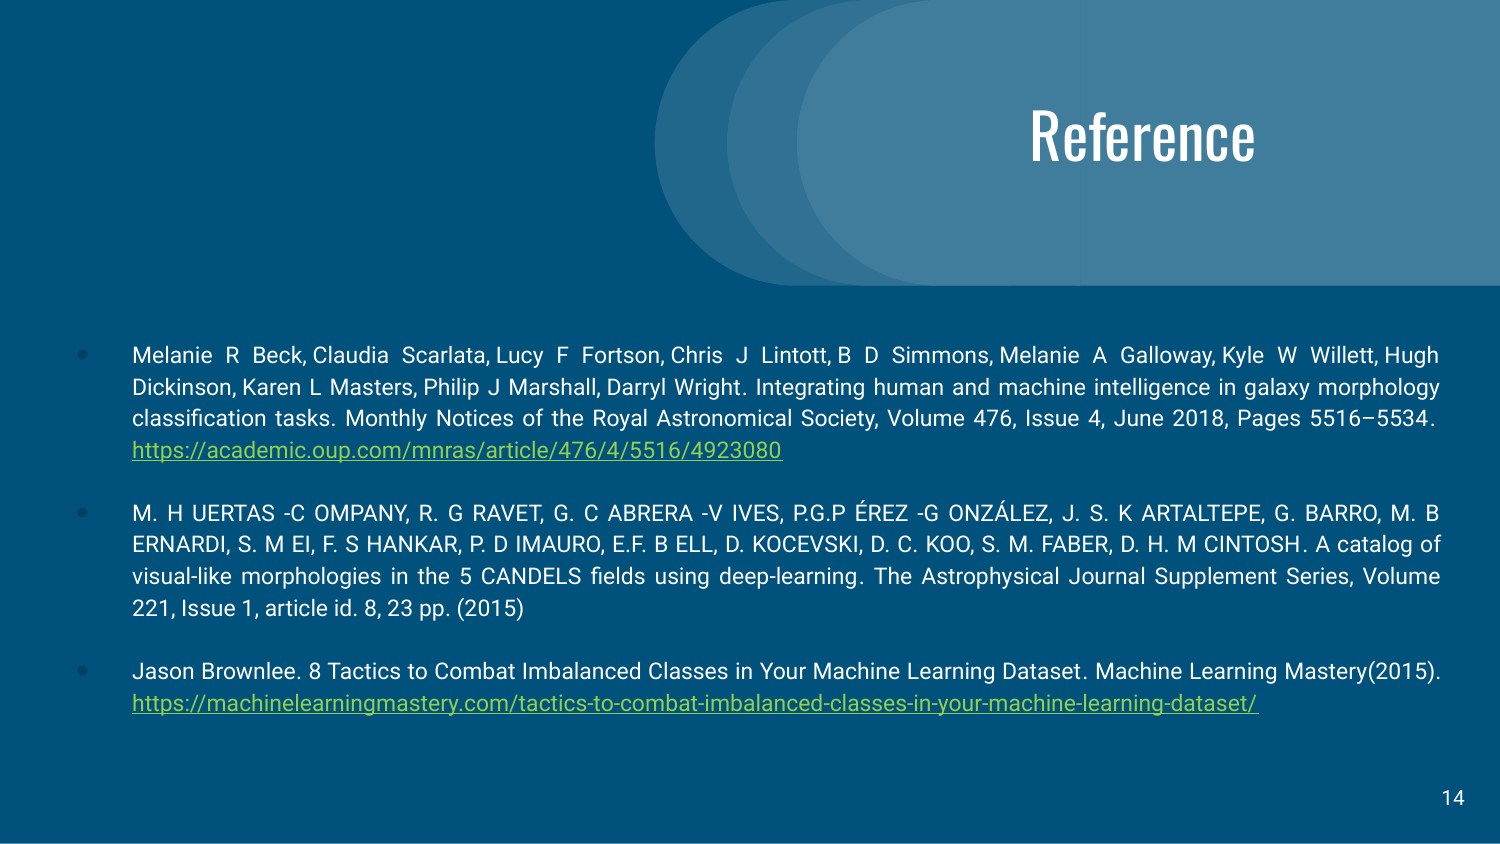

Reference
Melanie R Beck, Claudia Scarlata, Lucy F Fortson, Chris J Lintott, B D Simmons, Melanie A Galloway, Kyle W Willett, Hugh Dickinson, Karen L Masters, Philip J Marshall, Darryl Wright. Integrating human and machine intelligence in galaxy morphology classification tasks. Monthly Notices of the Royal Astronomical Society, Volume 476, Issue 4, June 2018, Pages 5516–5534. https://academic.oup.com/mnras/article/476/4/5516/4923080

M. H UERTAS -C OMPANY, R. G RAVET, G. C ABRERA -V IVES, P.G.P ÉREZ -G ONZÁLEZ, J. S. K ARTALTEPE, G. BARRO, M. B ERNARDI, S. M EI, F. S HANKAR, P. D IMAURO, E.F. B ELL, D. KOCEVSKI, D. C. KOO, S. M. FABER, D. H. M CINTOSH. A catalog of visual-like morphologies in the 5 CANDELS fields using deep-learning. The Astrophysical Journal Supplement Series, Volume 221, Issue 1, article id. 8, 23 pp. (2015)

Jason Brownlee. 8 Tactics to Combat Imbalanced Classes in Your Machine Learning Dataset. Machine Learning Mastery(2015). https://machinelearningmastery.com/tactics-to-combat-imbalanced-classes-in-your-machine-learning-dataset/

14